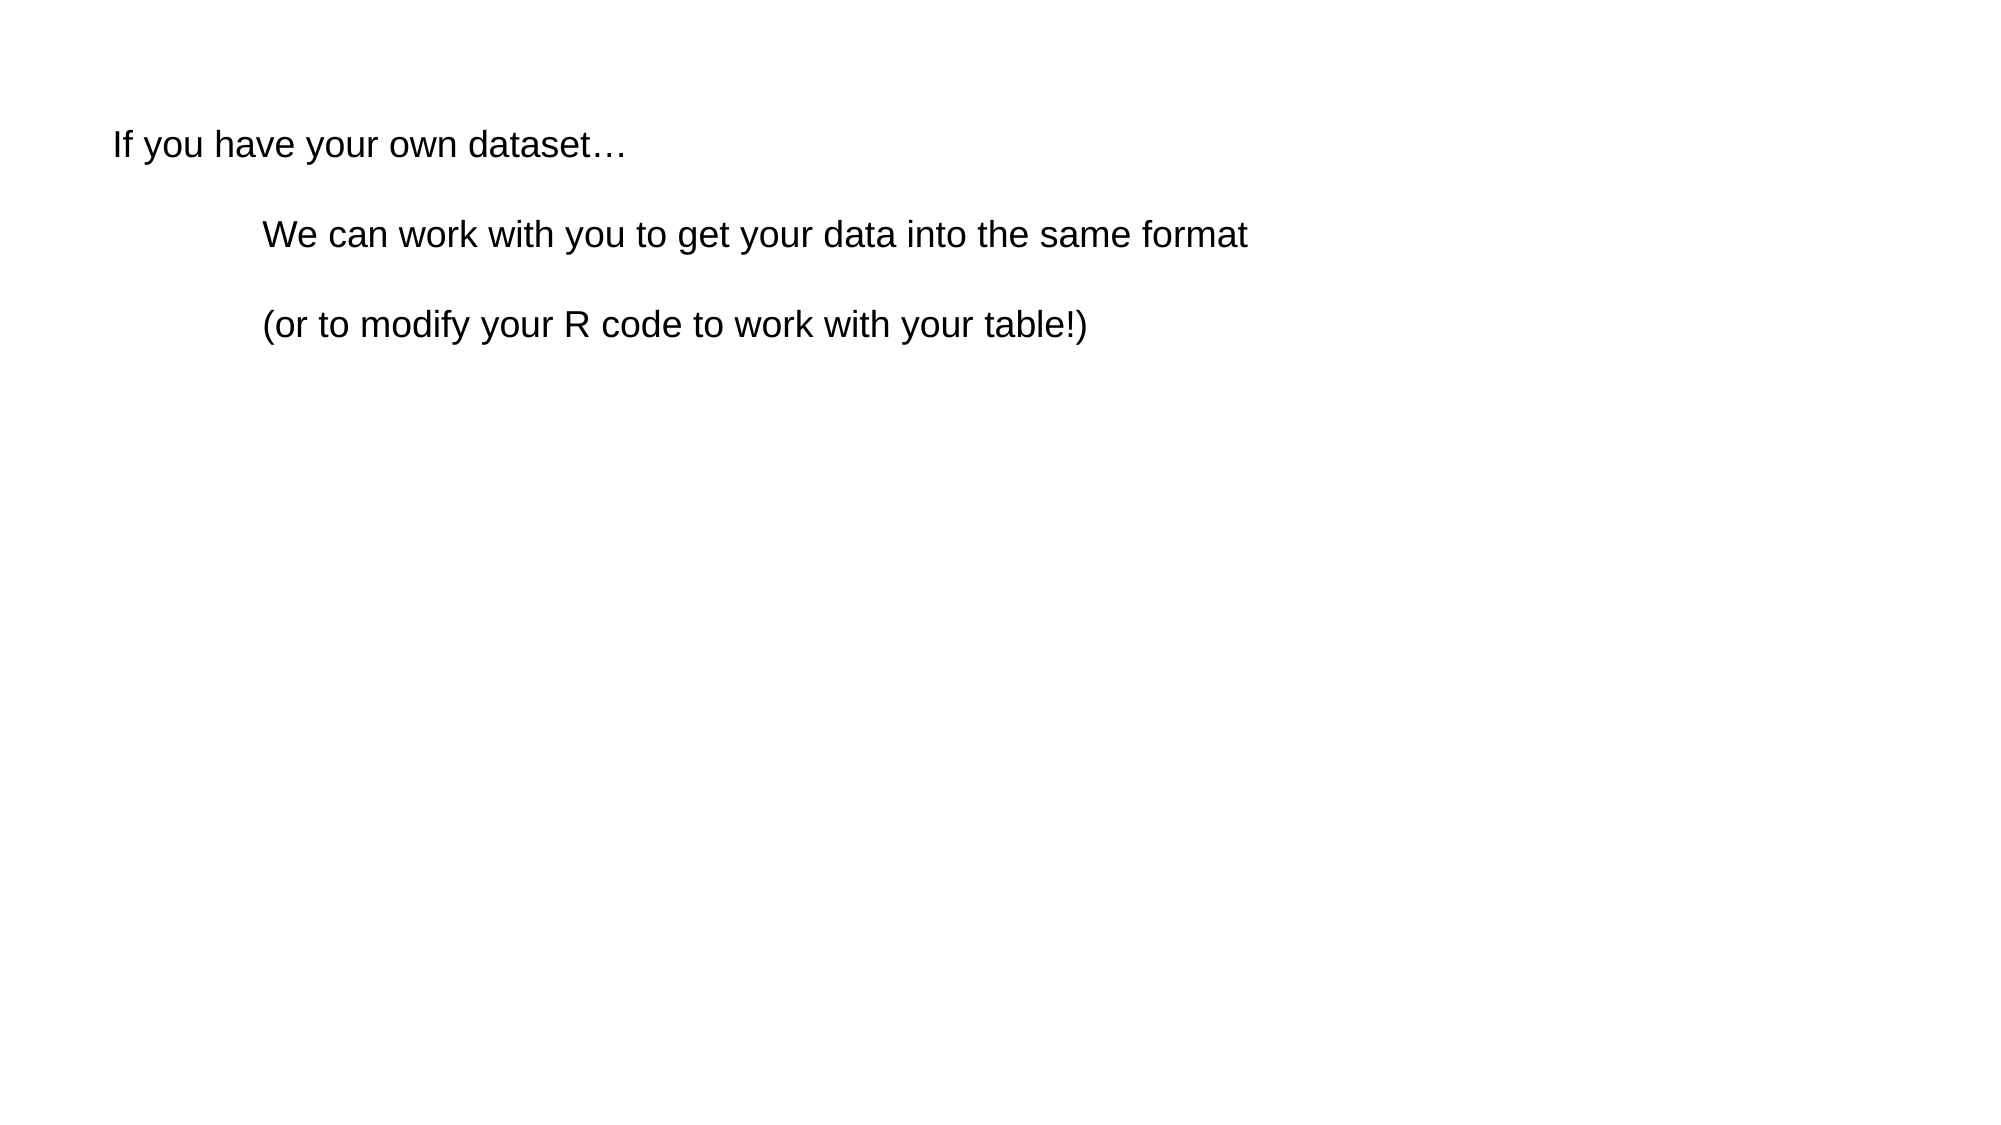

If you have your own dataset…

	We can work with you to get your data into the same format

	(or to modify your R code to work with your table!)